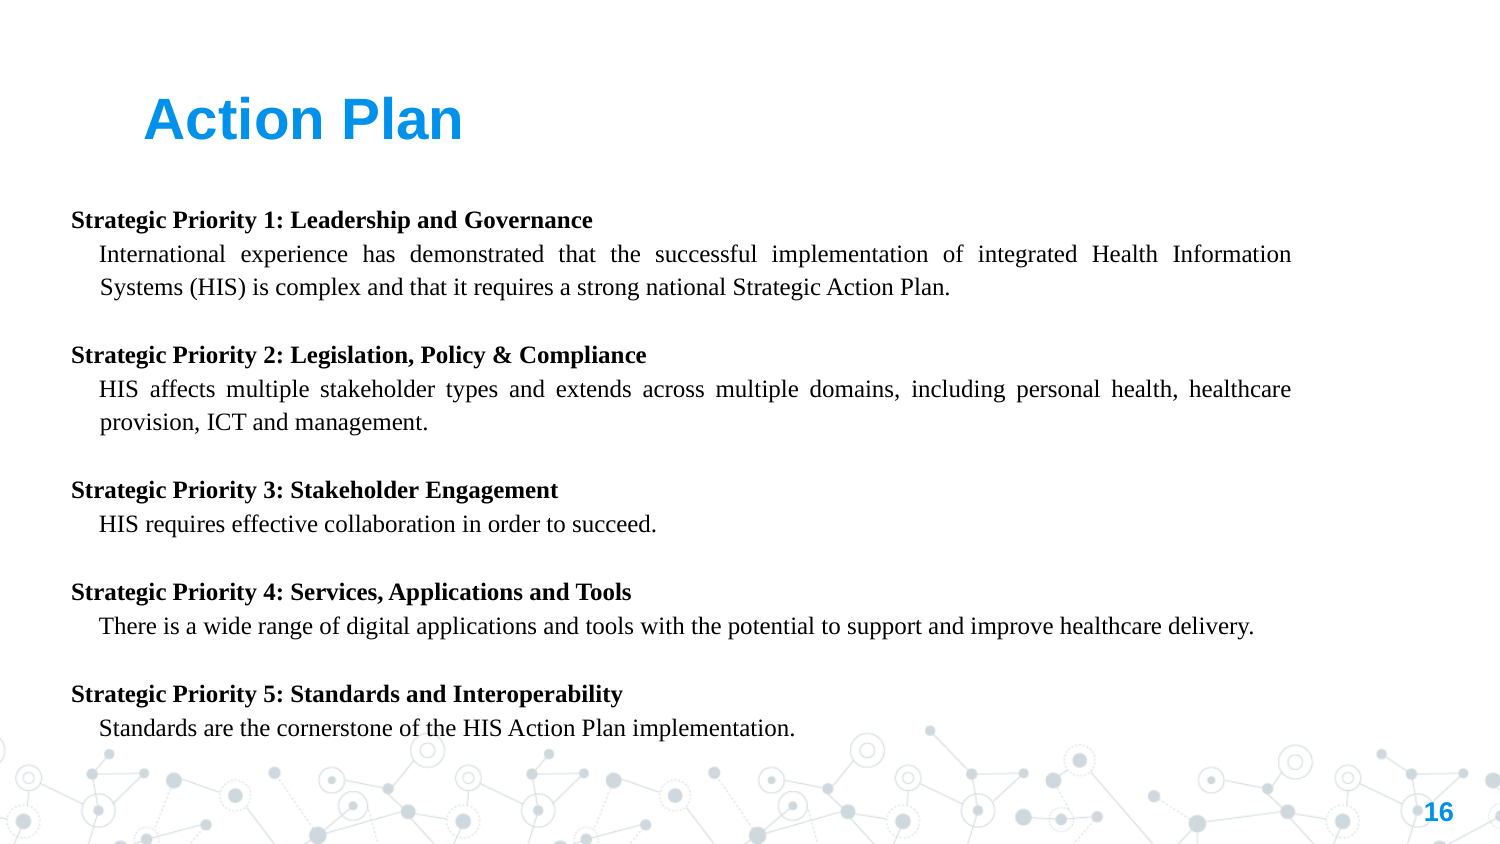

# Action Plan
Strategic Priority 1: Leadership and Governance
International experience has demonstrated that the successful implementation of integrated Health Information Systems (HIS) is complex and that it requires a strong national Strategic Action Plan.

Strategic Priority 2: Legislation, Policy & Compliance
HIS affects multiple stakeholder types and extends across multiple domains, including personal health, healthcare provision, ICT and management.

Strategic Priority 3: Stakeholder Engagement
HIS requires effective collaboration in order to succeed.

Strategic Priority 4: Services, Applications and Tools
There is a wide range of digital applications and tools with the potential to support and improve healthcare delivery.

Strategic Priority 5: Standards and Interoperability
Standards are the cornerstone of the HIS Action Plan implementation.

16